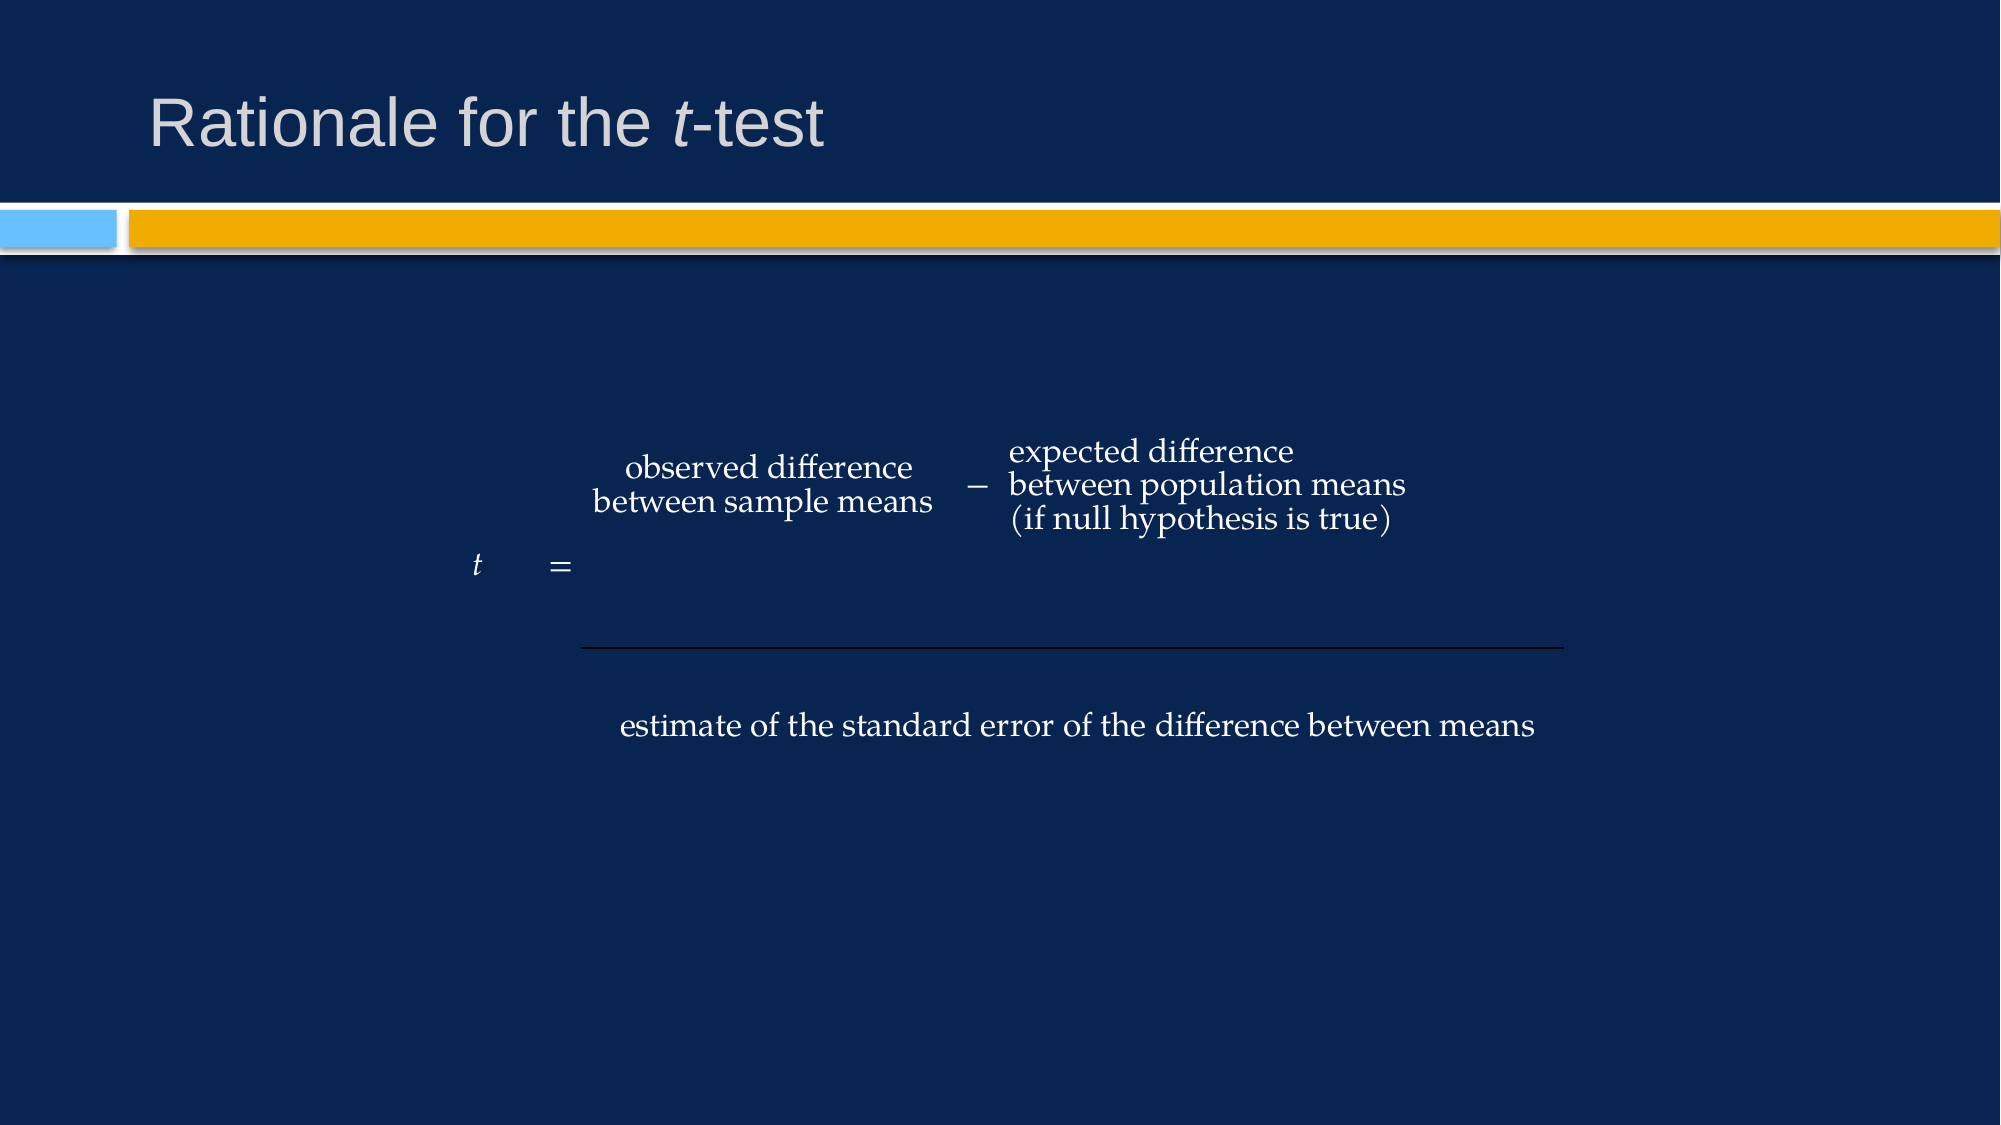

# Rationale for the t-test
| t | = | observed difference between sample means | − | expected difference between population means (if null hypothesis is true) |  |
| --- | --- | --- | --- | --- | --- |
|  |  | estimate of the standard error of the difference between means |  |  |  |